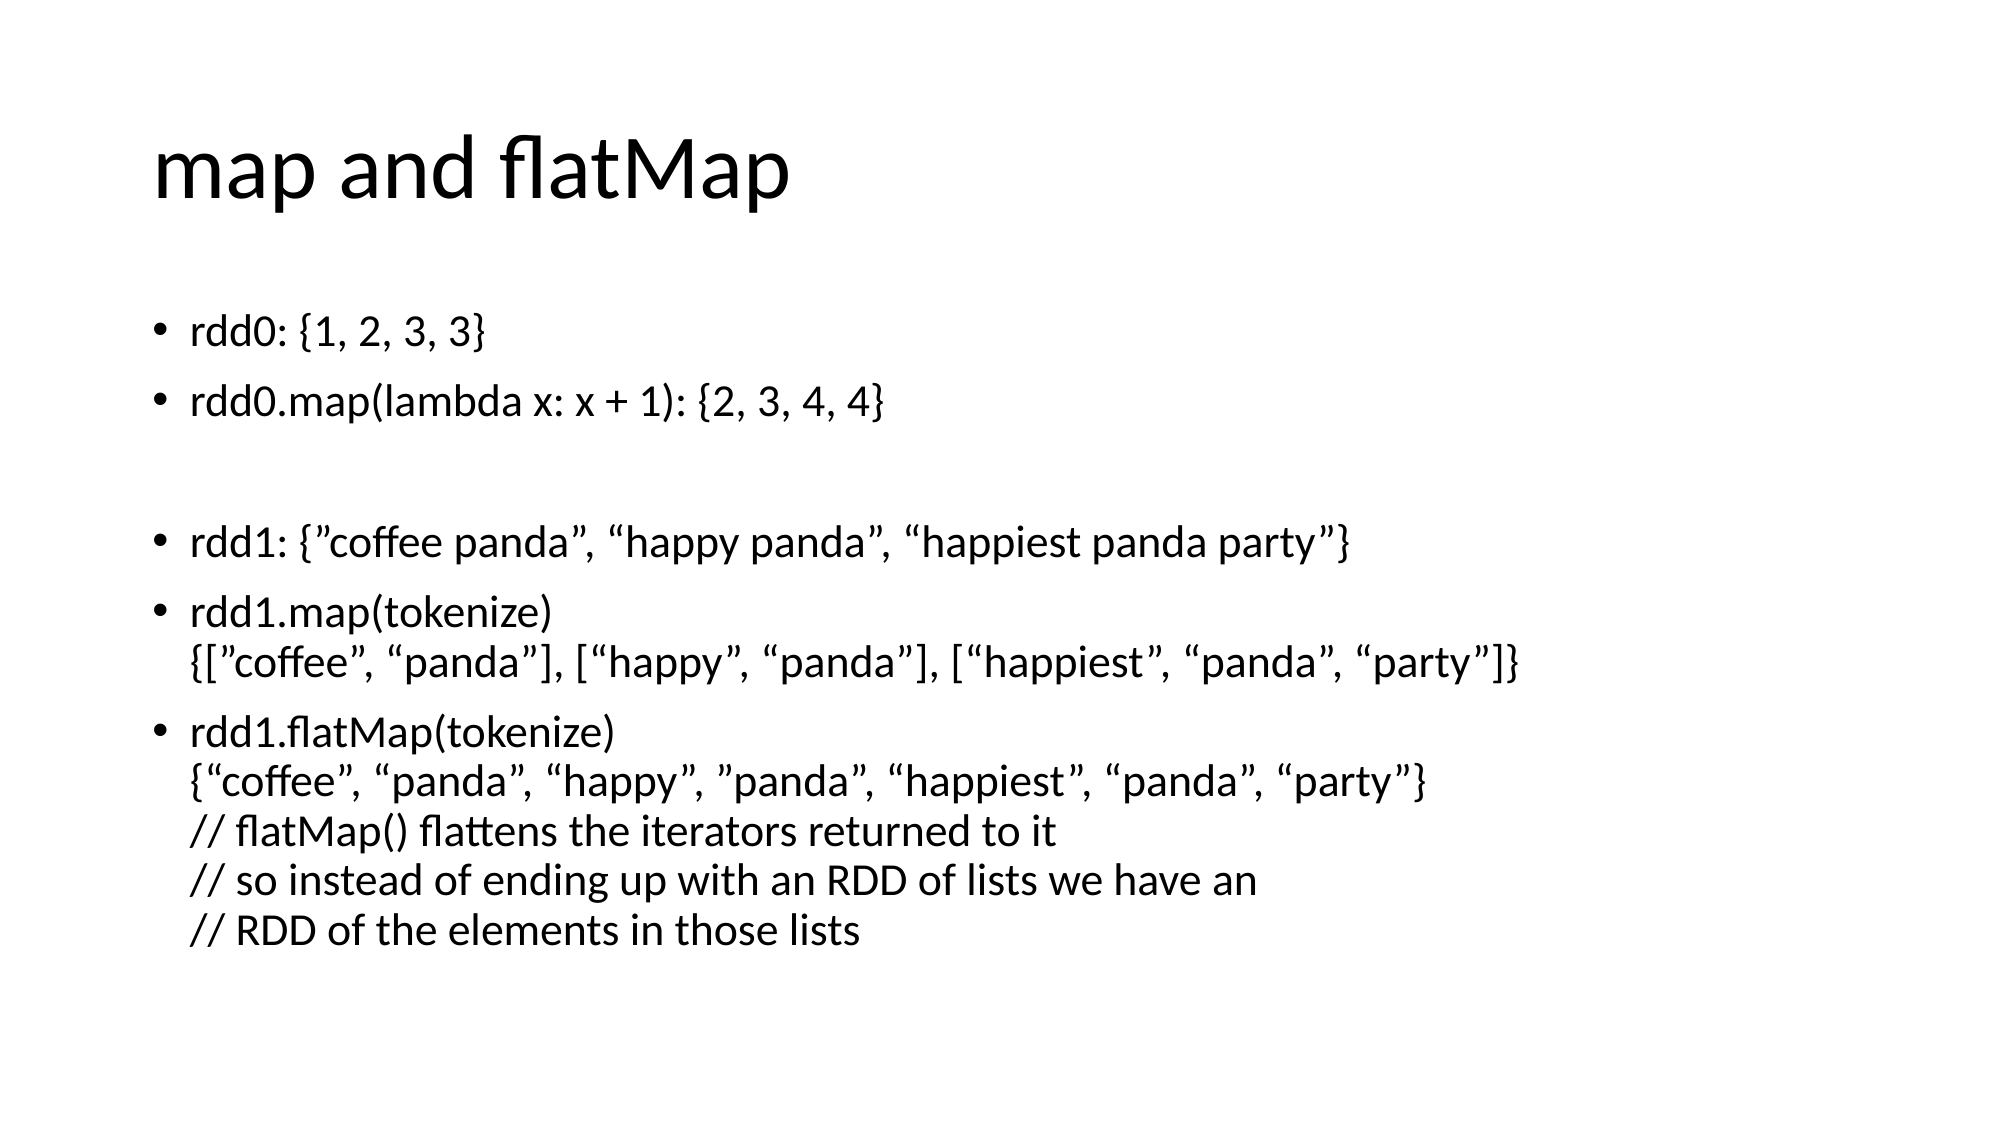

# map and flatMap
rdd0: {1, 2, 3, 3}
rdd0.map(lambda x: x + 1): {2, 3, 4, 4}

rdd1: {”coffee panda”, “happy panda”, “happiest panda party”}
rdd1.map(tokenize)
{[”coffee”, “panda”], [“happy”, “panda”], [“happiest”, “panda”, “party”]}
rdd1.flatMap(tokenize)
{“coffee”, “panda”, “happy”, ”panda”, “happiest”, “panda”, “party”}
// flatMap() flattens the iterators returned to it
// so instead of ending up with an RDD of lists we have an
// RDD of the elements in those lists